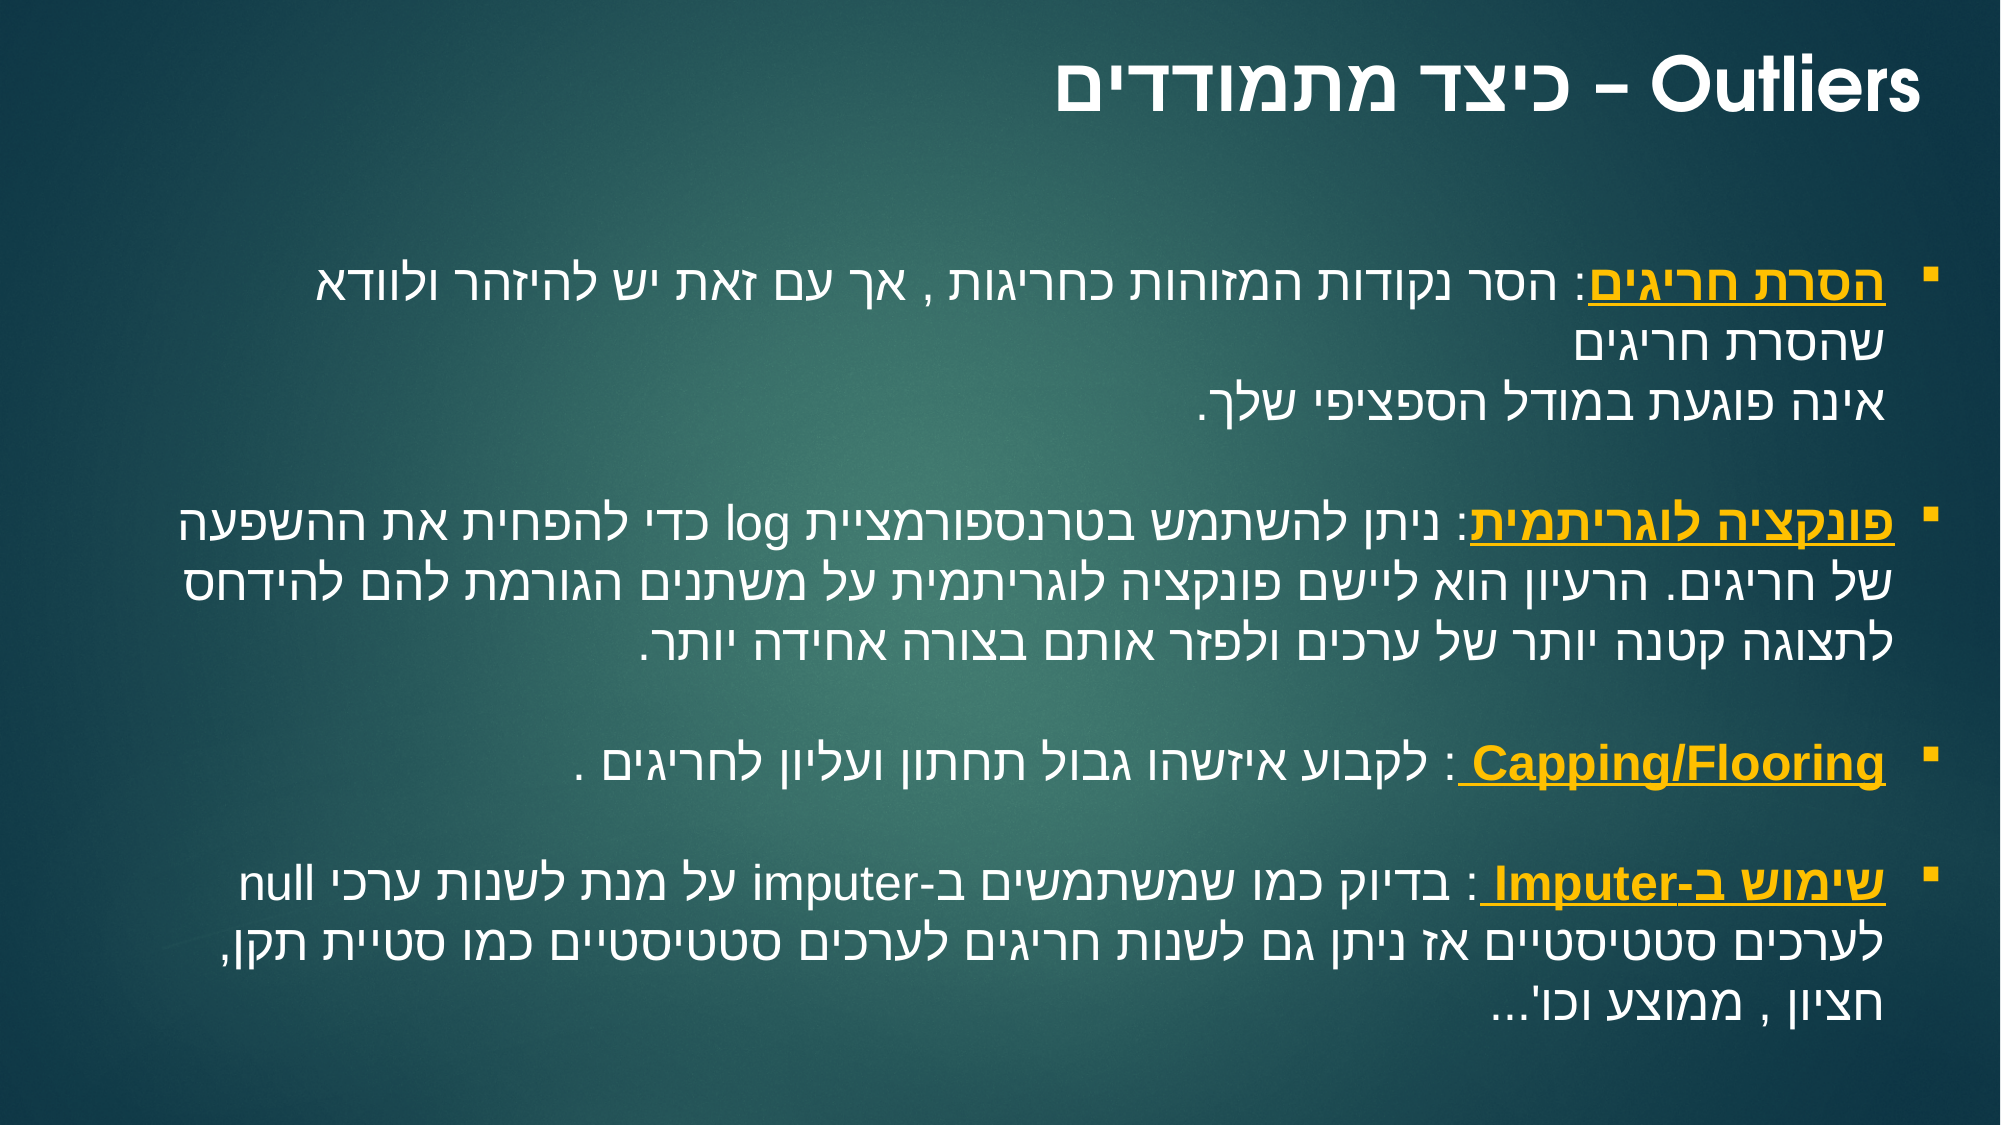

# Outliers – כיצד מתמודדים

הסרת חריגים: הסר נקודות המזוהות כחריגות , אך עם זאת יש להיזהר ולוודא שהסרת חריגים
    אינה פוגעת במודל הספציפי שלך.

פונקציה לוגריתמית: ניתן להשתמש בטרנספורמציית log כדי להפחית את ההשפעה של חריגים. הרעיון הוא ליישם פונקציה לוגריתמית על משתנים הגורמת להם להידחס לתצוגה קטנה יותר של ערכים ולפזר אותם בצורה אחידה יותר.

Capping/Flooring : לקבוע איזשהו גבול תחתון ועליון לחריגים .

שימוש ב-Imputer : בדיוק כמו שמשתמשים ב-imputer על מנת לשנות ערכי null לערכים סטטיסטיים אז ניתן גם לשנות חריגים לערכים סטטיסטיים כמו סטיית תקן, חציון , ממוצע וכו'...